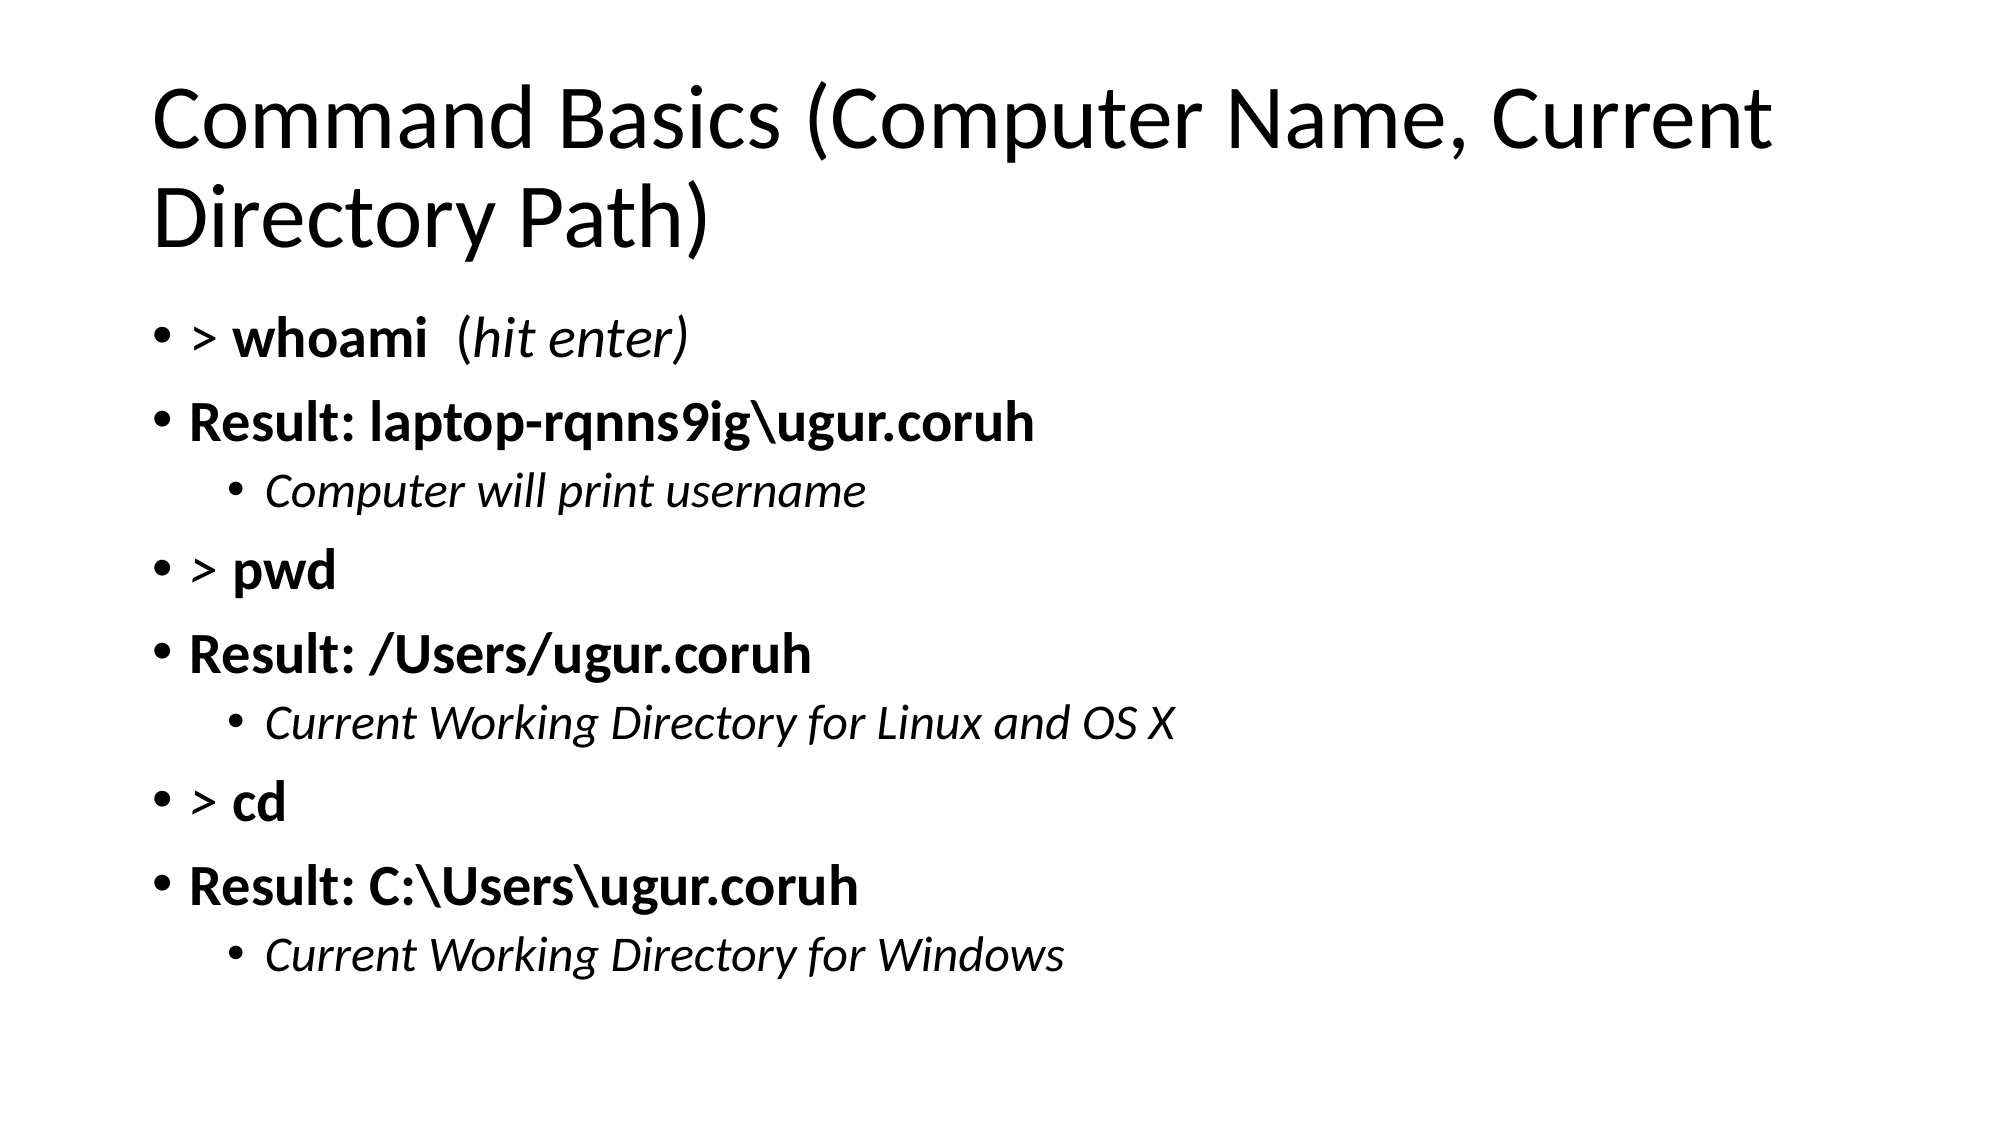

# Command Basics (Computer Name, Current Directory Path)
> whoami  (hit enter)
Result: laptop-rqnns9ig\ugur.coruh
Computer will print username
> pwd
Result: /Users/ugur.coruh
Current Working Directory for Linux and OS X
> cd
Result: C:\Users\ugur.coruh
Current Working Directory for Windows